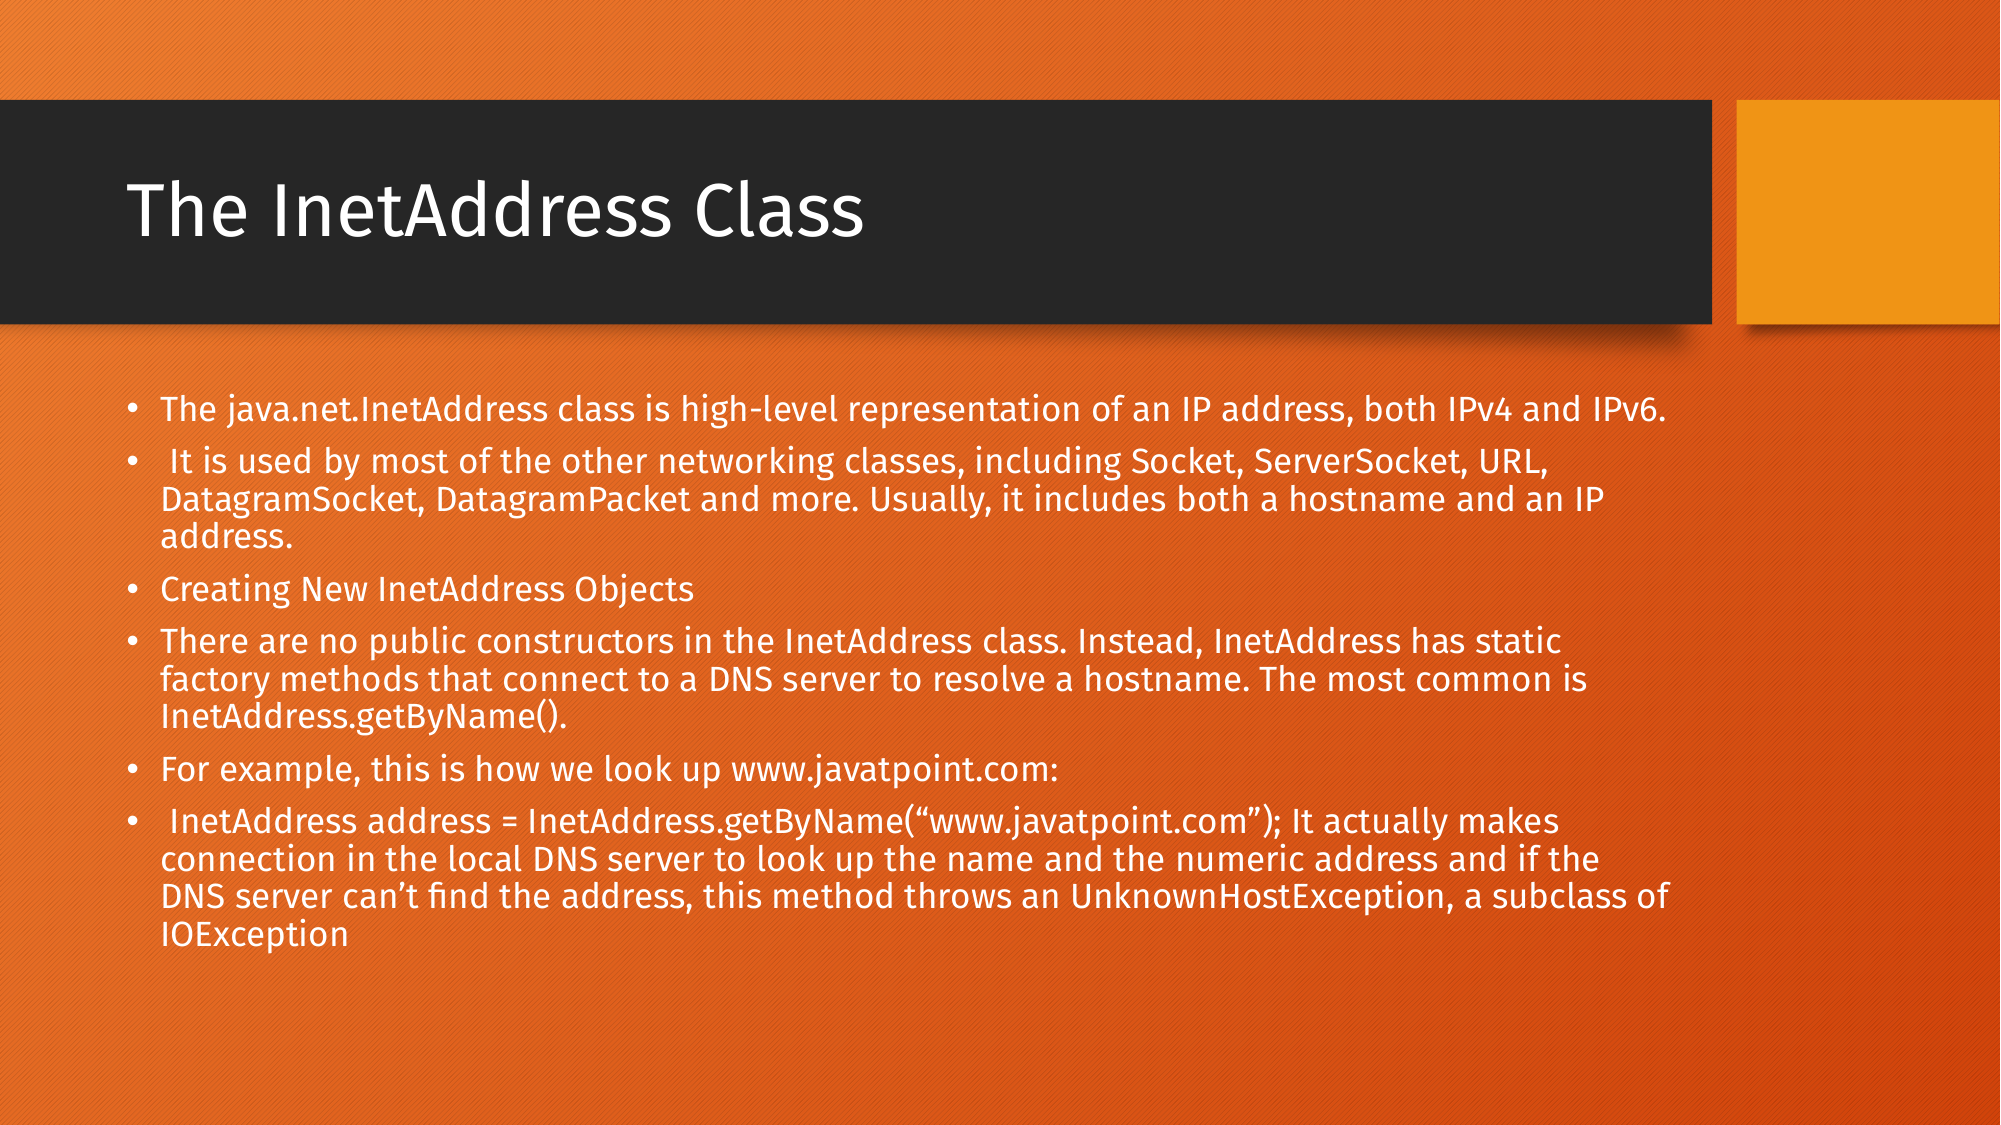

# The InetAddress Class
The java.net.InetAddress class is high-level representation of an IP address, both IPv4 and IPv6.
 It is used by most of the other networking classes, including Socket, ServerSocket, URL, DatagramSocket, DatagramPacket and more. Usually, it includes both a hostname and an IP address.
Creating New InetAddress Objects
There are no public constructors in the InetAddress class. Instead, InetAddress has static factory methods that connect to a DNS server to resolve a hostname. The most common is InetAddress.getByName().
For example, this is how we look up www.javatpoint.com:
 InetAddress address = InetAddress.getByName(“www.javatpoint.com”); It actually makes connection in the local DNS server to look up the name and the numeric address and if the DNS server can’t find the address, this method throws an UnknownHostException, a subclass of IOException